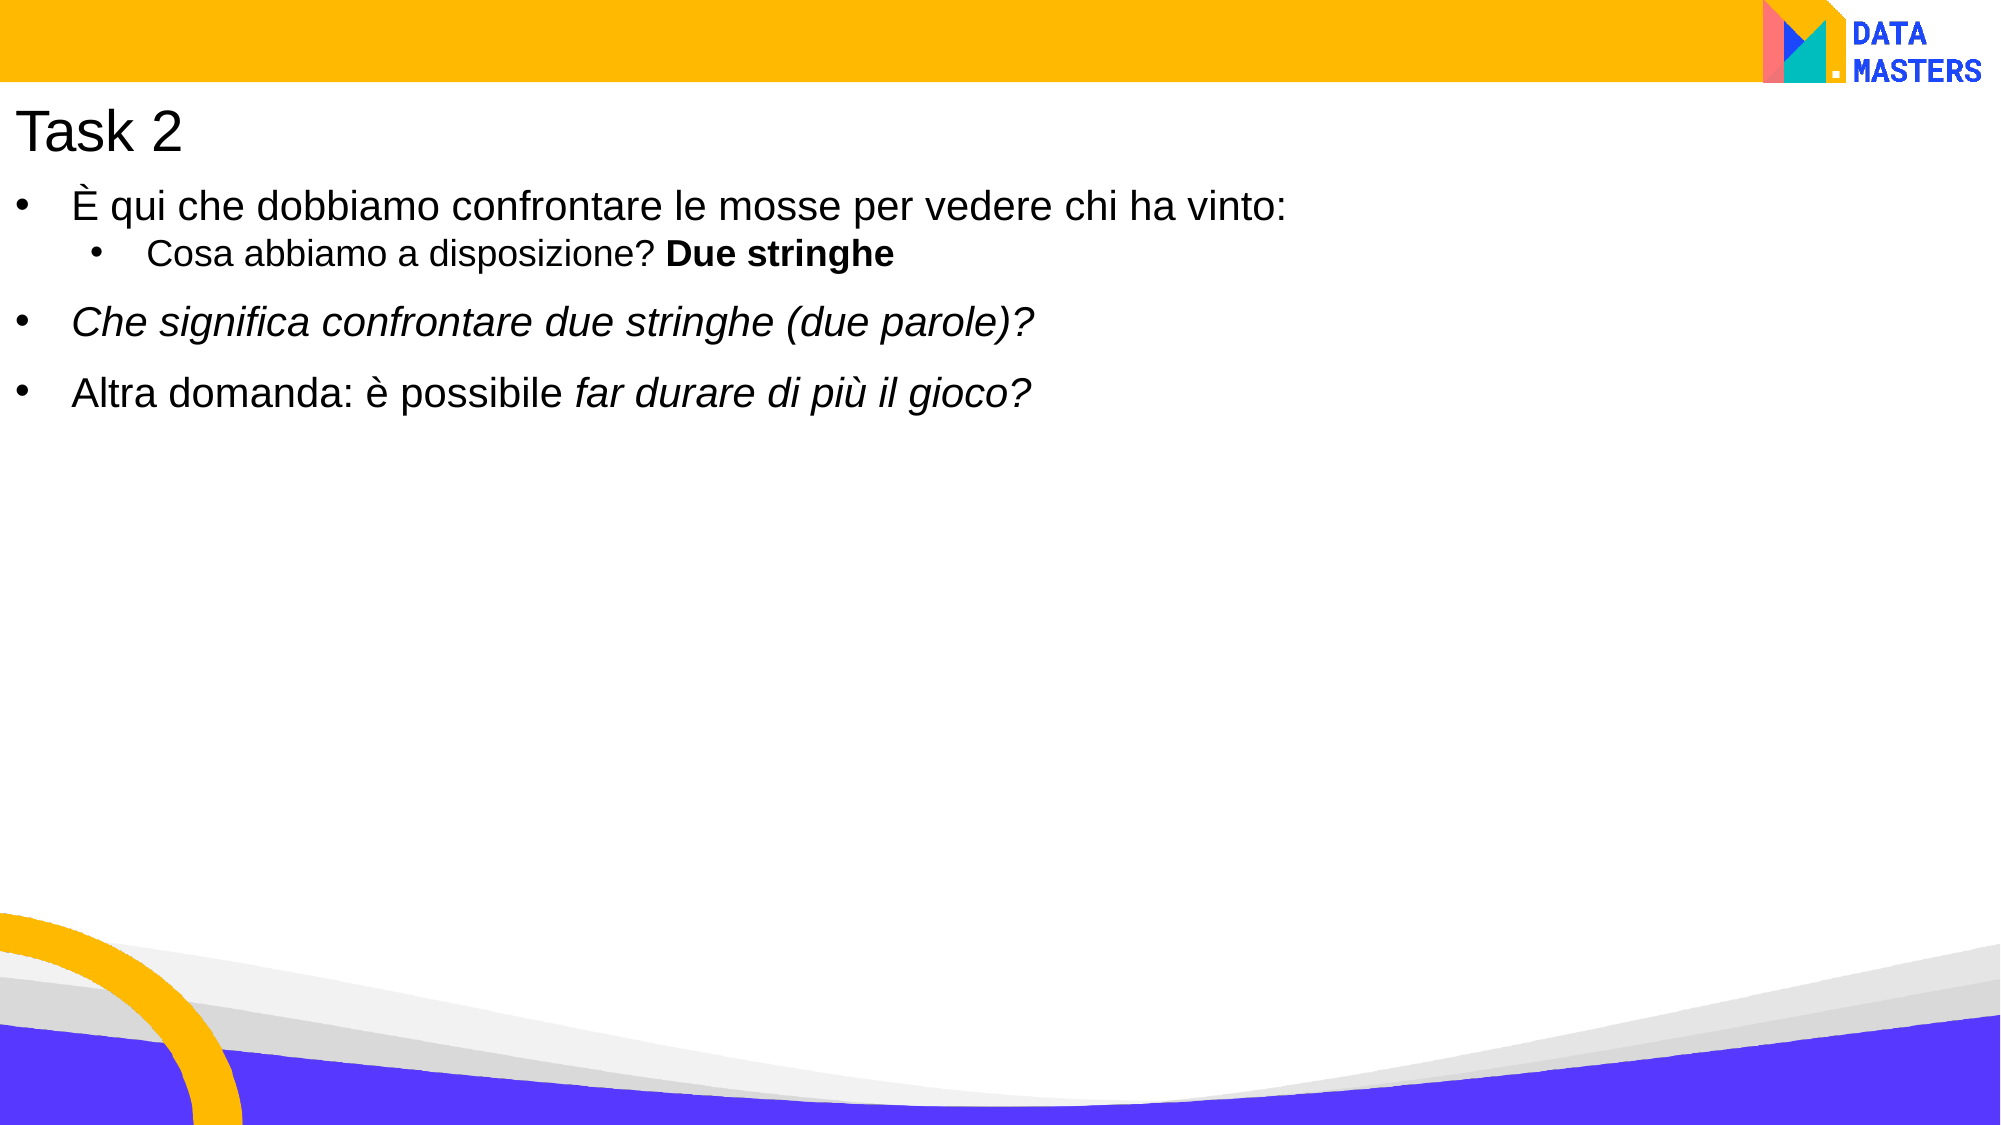

Task 2
È qui che dobbiamo confrontare le mosse per vedere chi ha vinto:
Cosa abbiamo a disposizione? Due stringhe
Che significa confrontare due stringhe (due parole)?
Altra domanda: è possibile far durare di più il gioco?